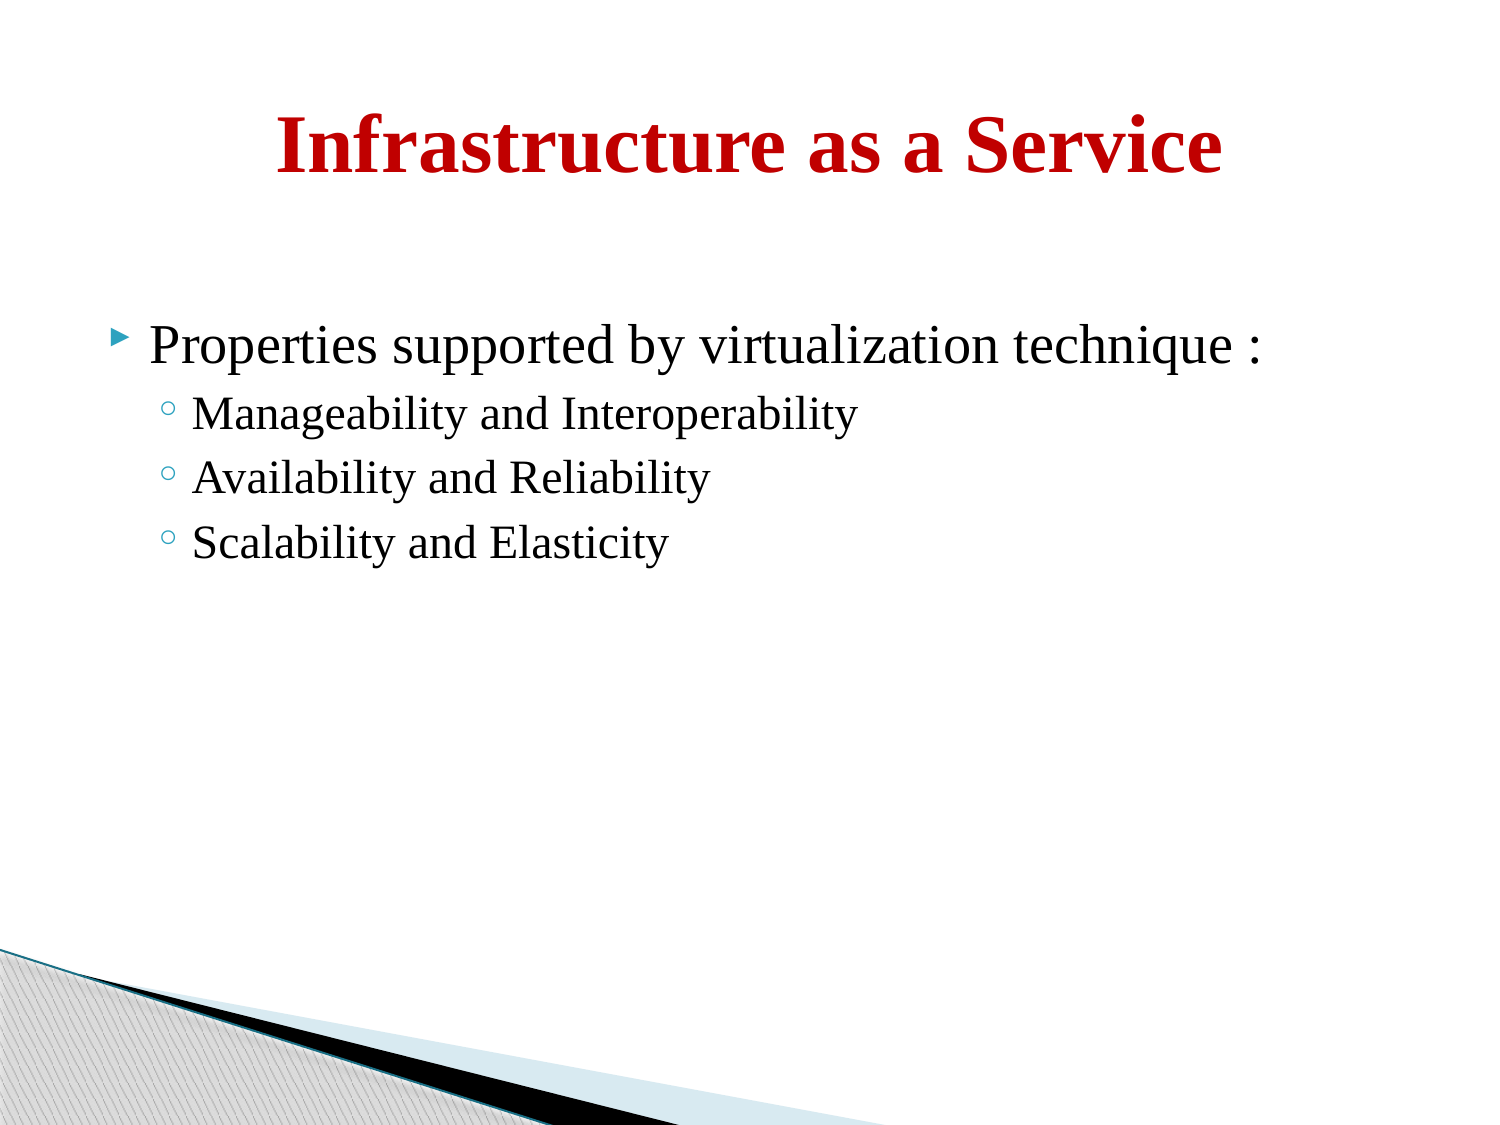

# Infrastructure as a Service
Properties supported by virtualization technique :
Manageability and Interoperability
Availability and Reliability
Scalability and Elasticity